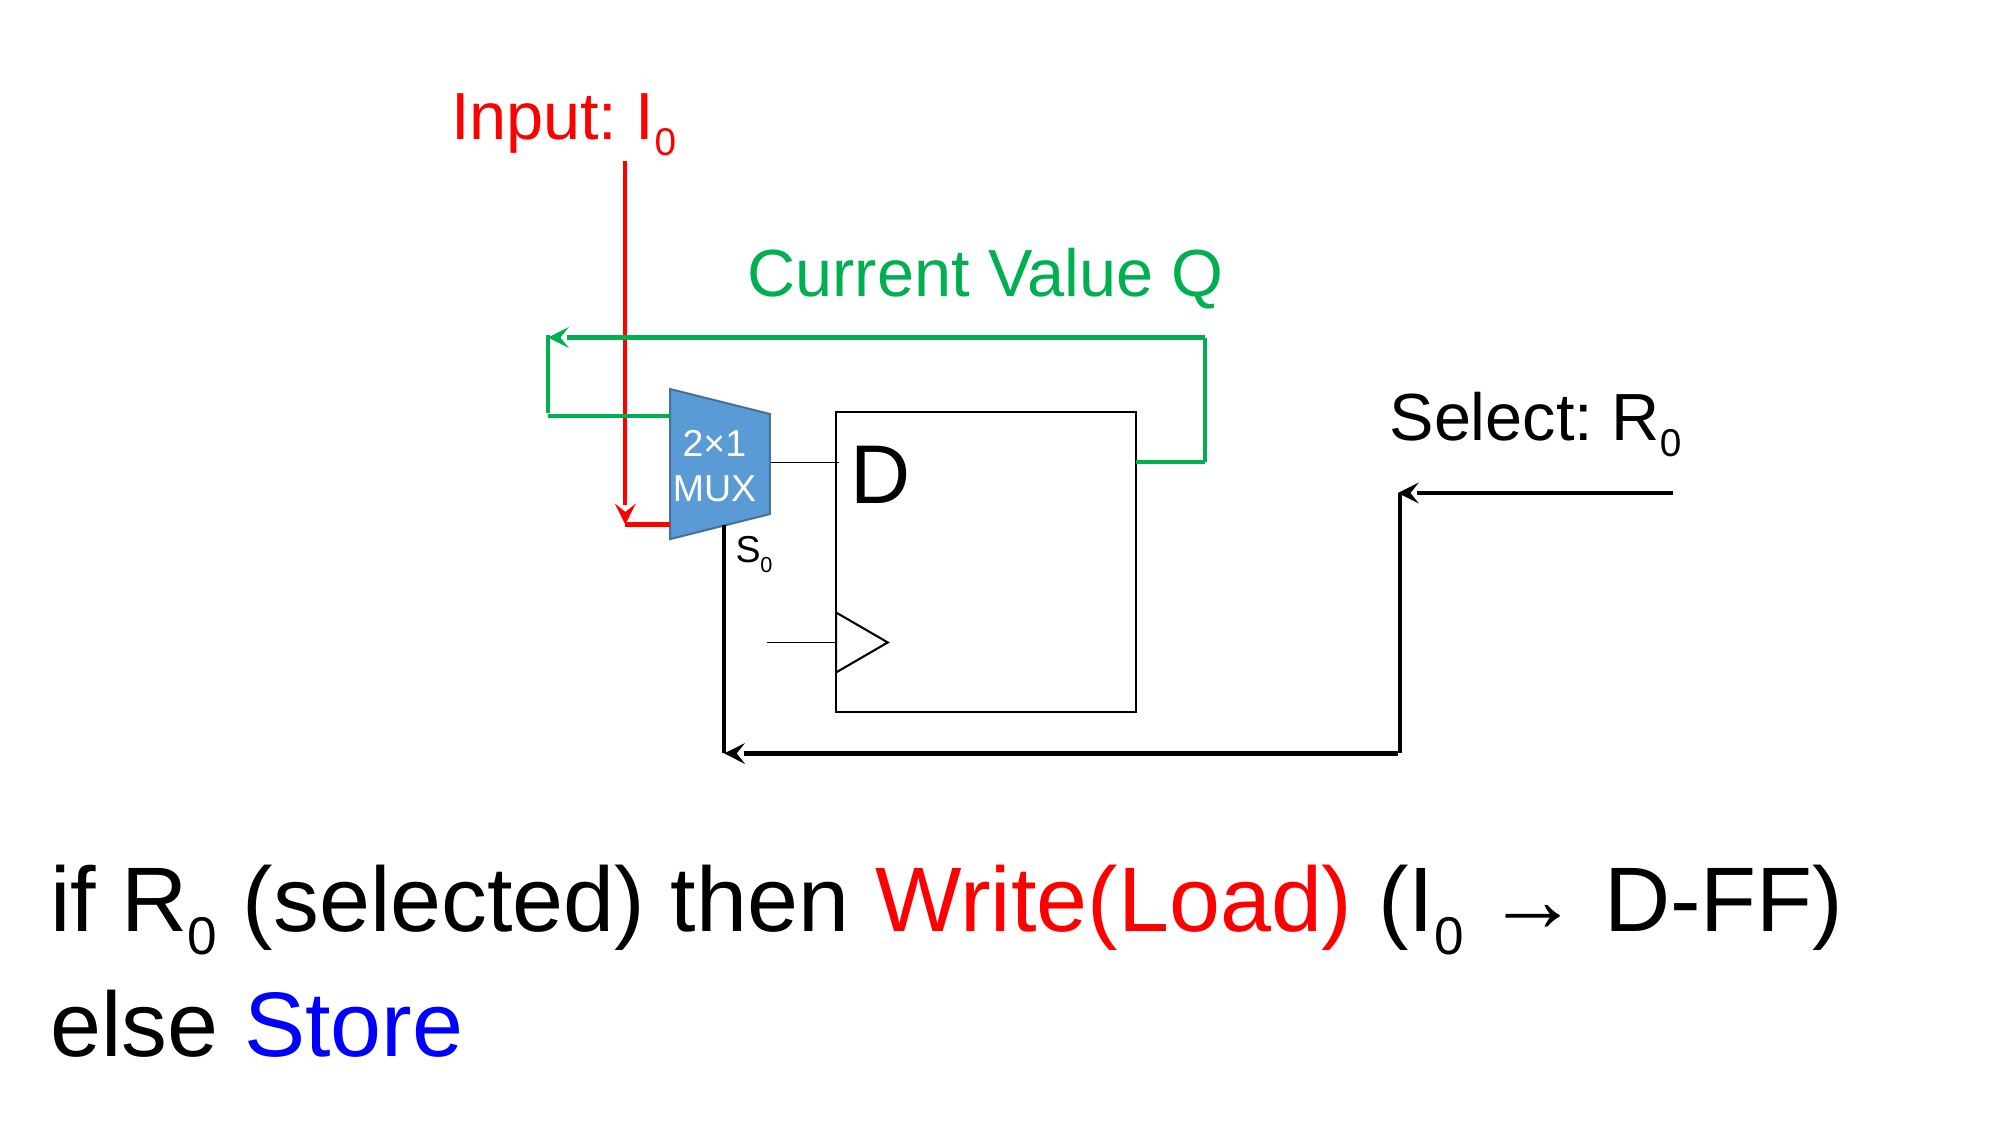

Input: I0
Current Value Q
Select: R0
D

2×1
MUX
S0
if R0 (selected) then Write(Load) (I0 → D-FF)
else Store